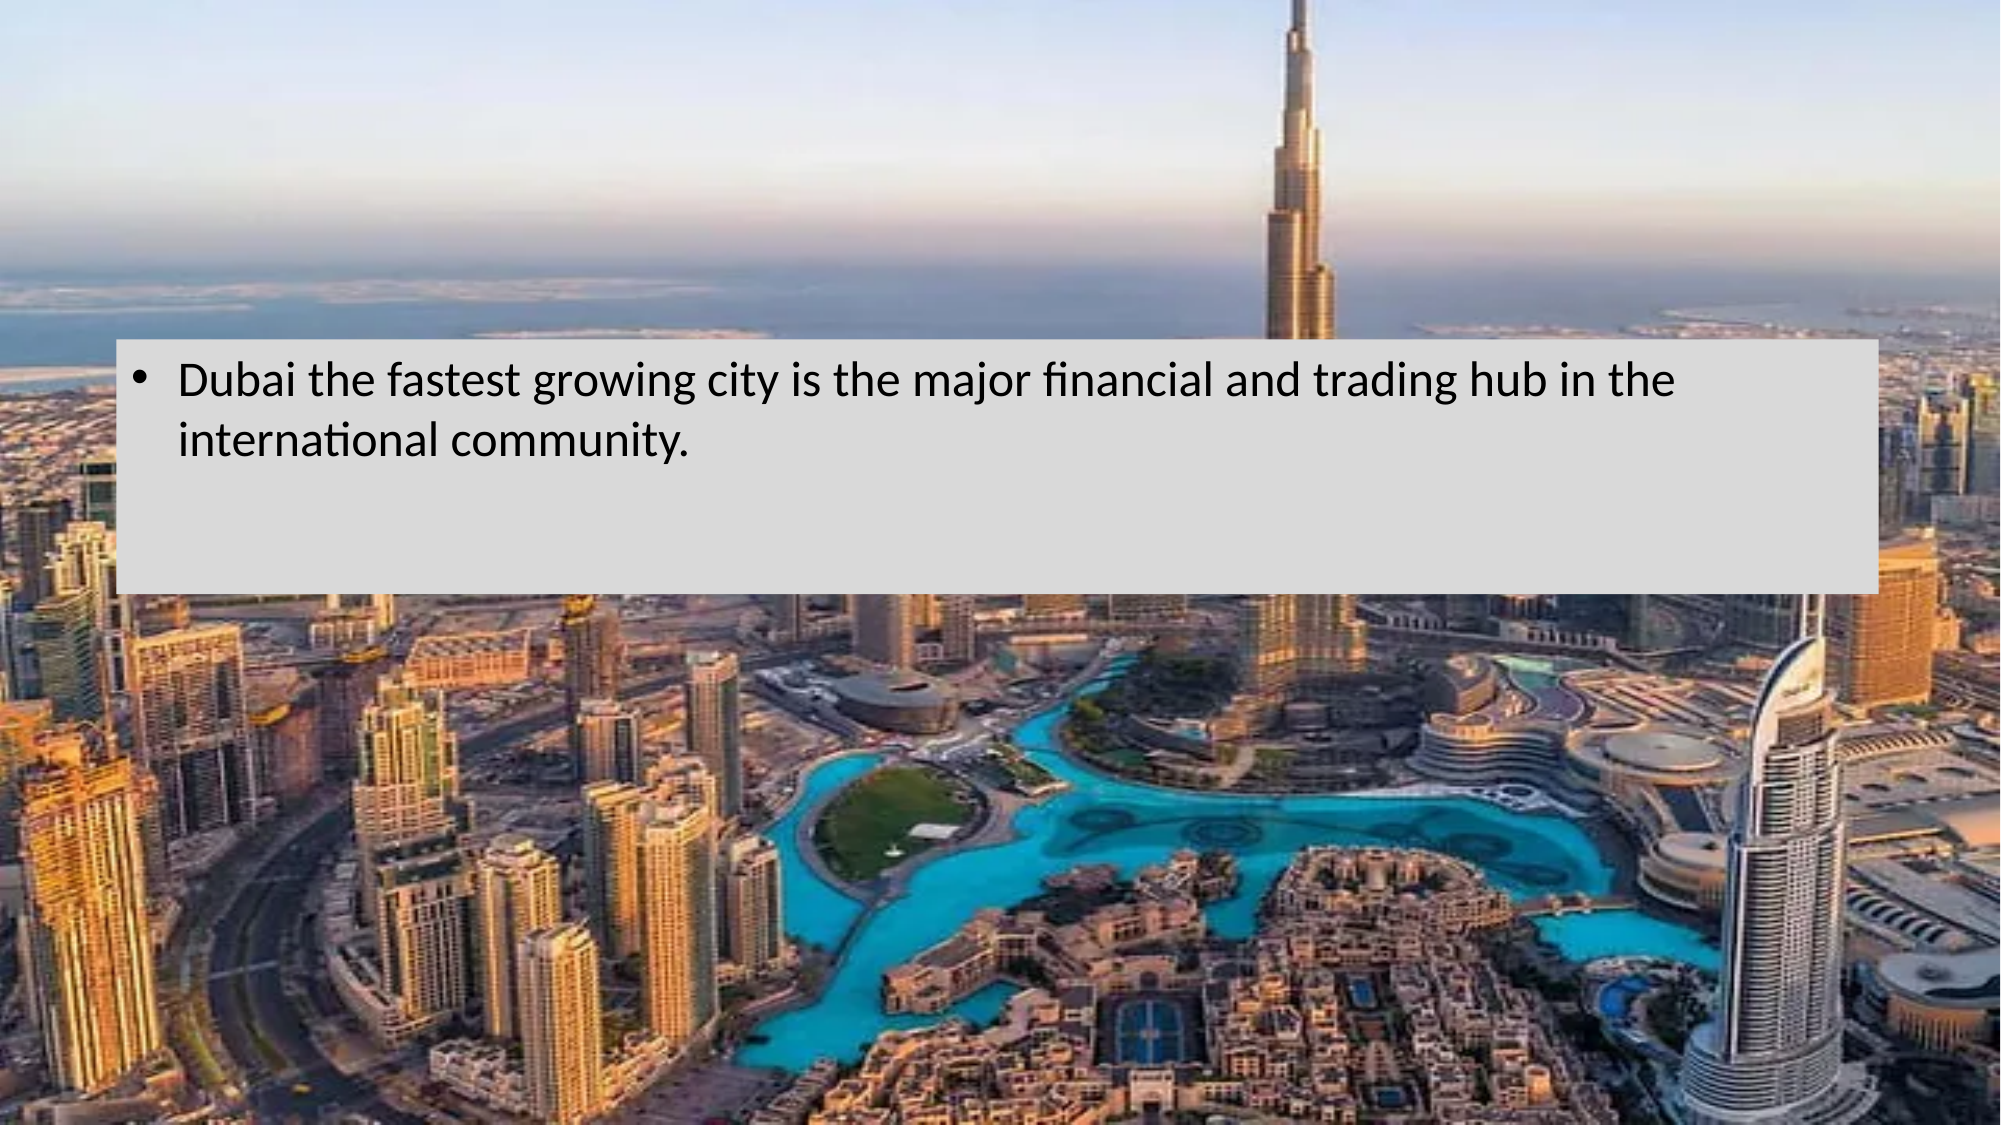

Dubai the fastest growing city is the major financial and trading hub in the international community.